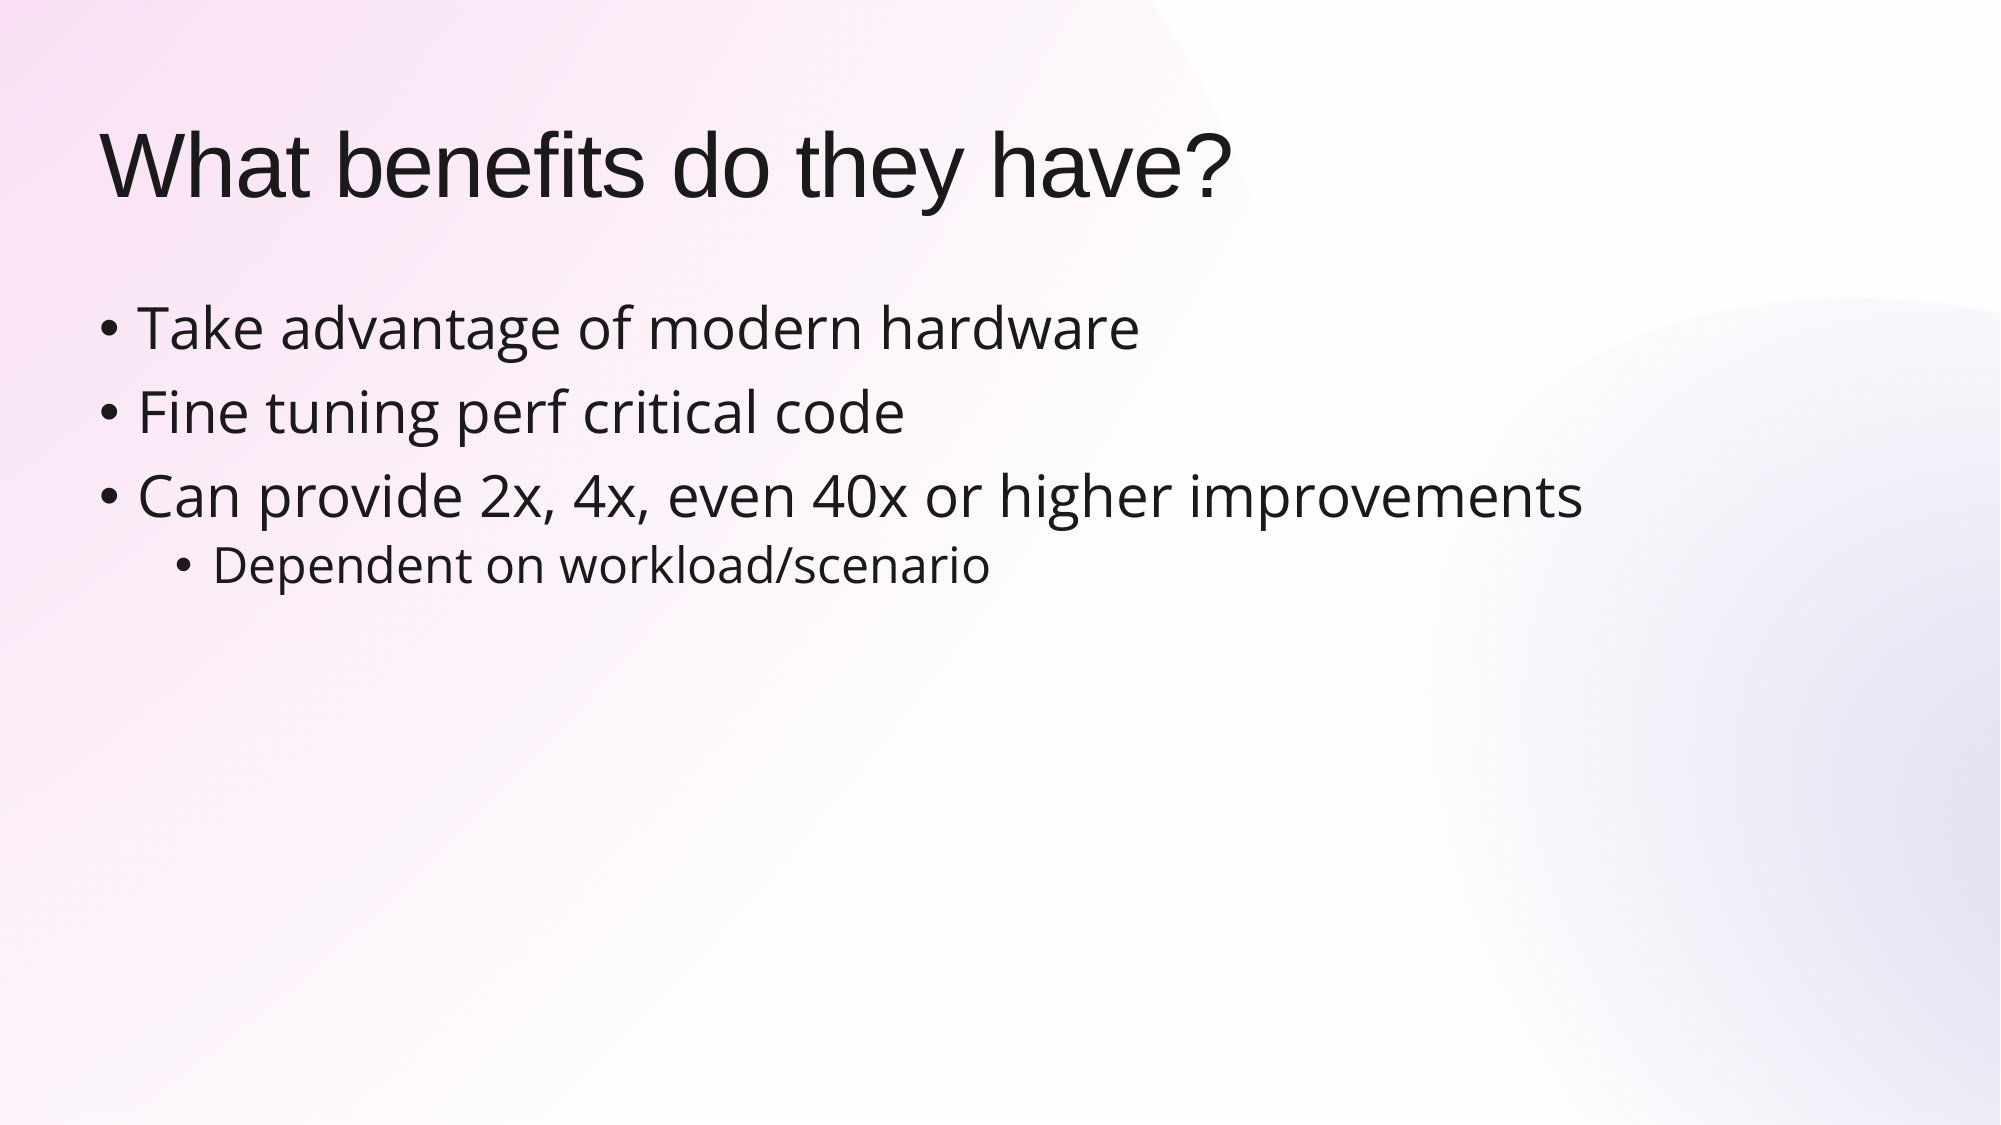

# What benefits do they have?
Take advantage of modern hardware
Fine tuning perf critical code
Can provide 2x, 4x, even 40x or higher improvements
Dependent on workload/scenario